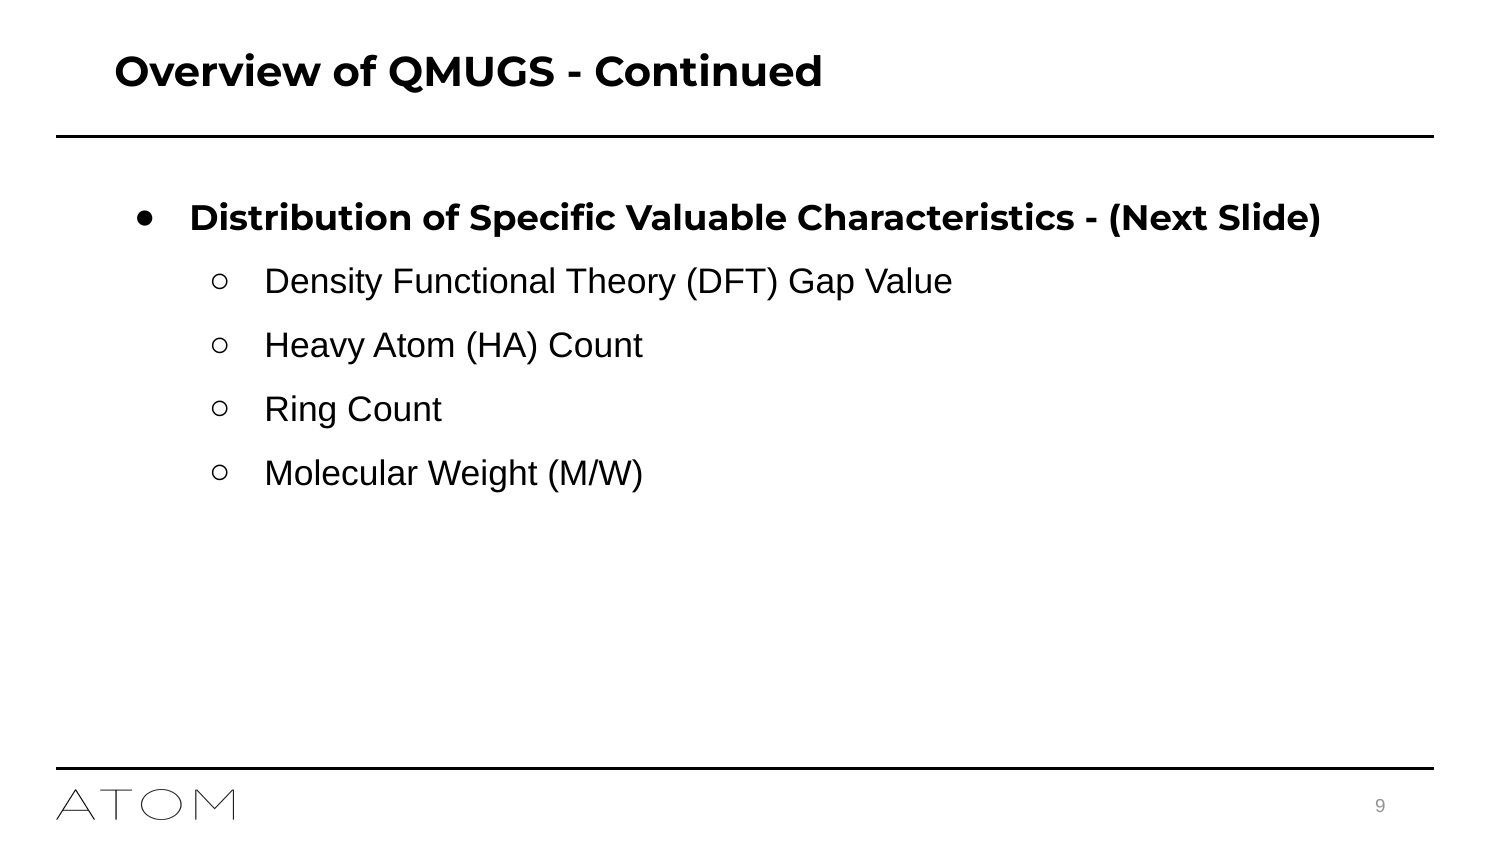

# Overview of QMUGS - Continued
Distribution of Specific Valuable Characteristics - (Next Slide)
Density Functional Theory (DFT) Gap Value
Heavy Atom (HA) Count
Ring Count
Molecular Weight (M/W)
9